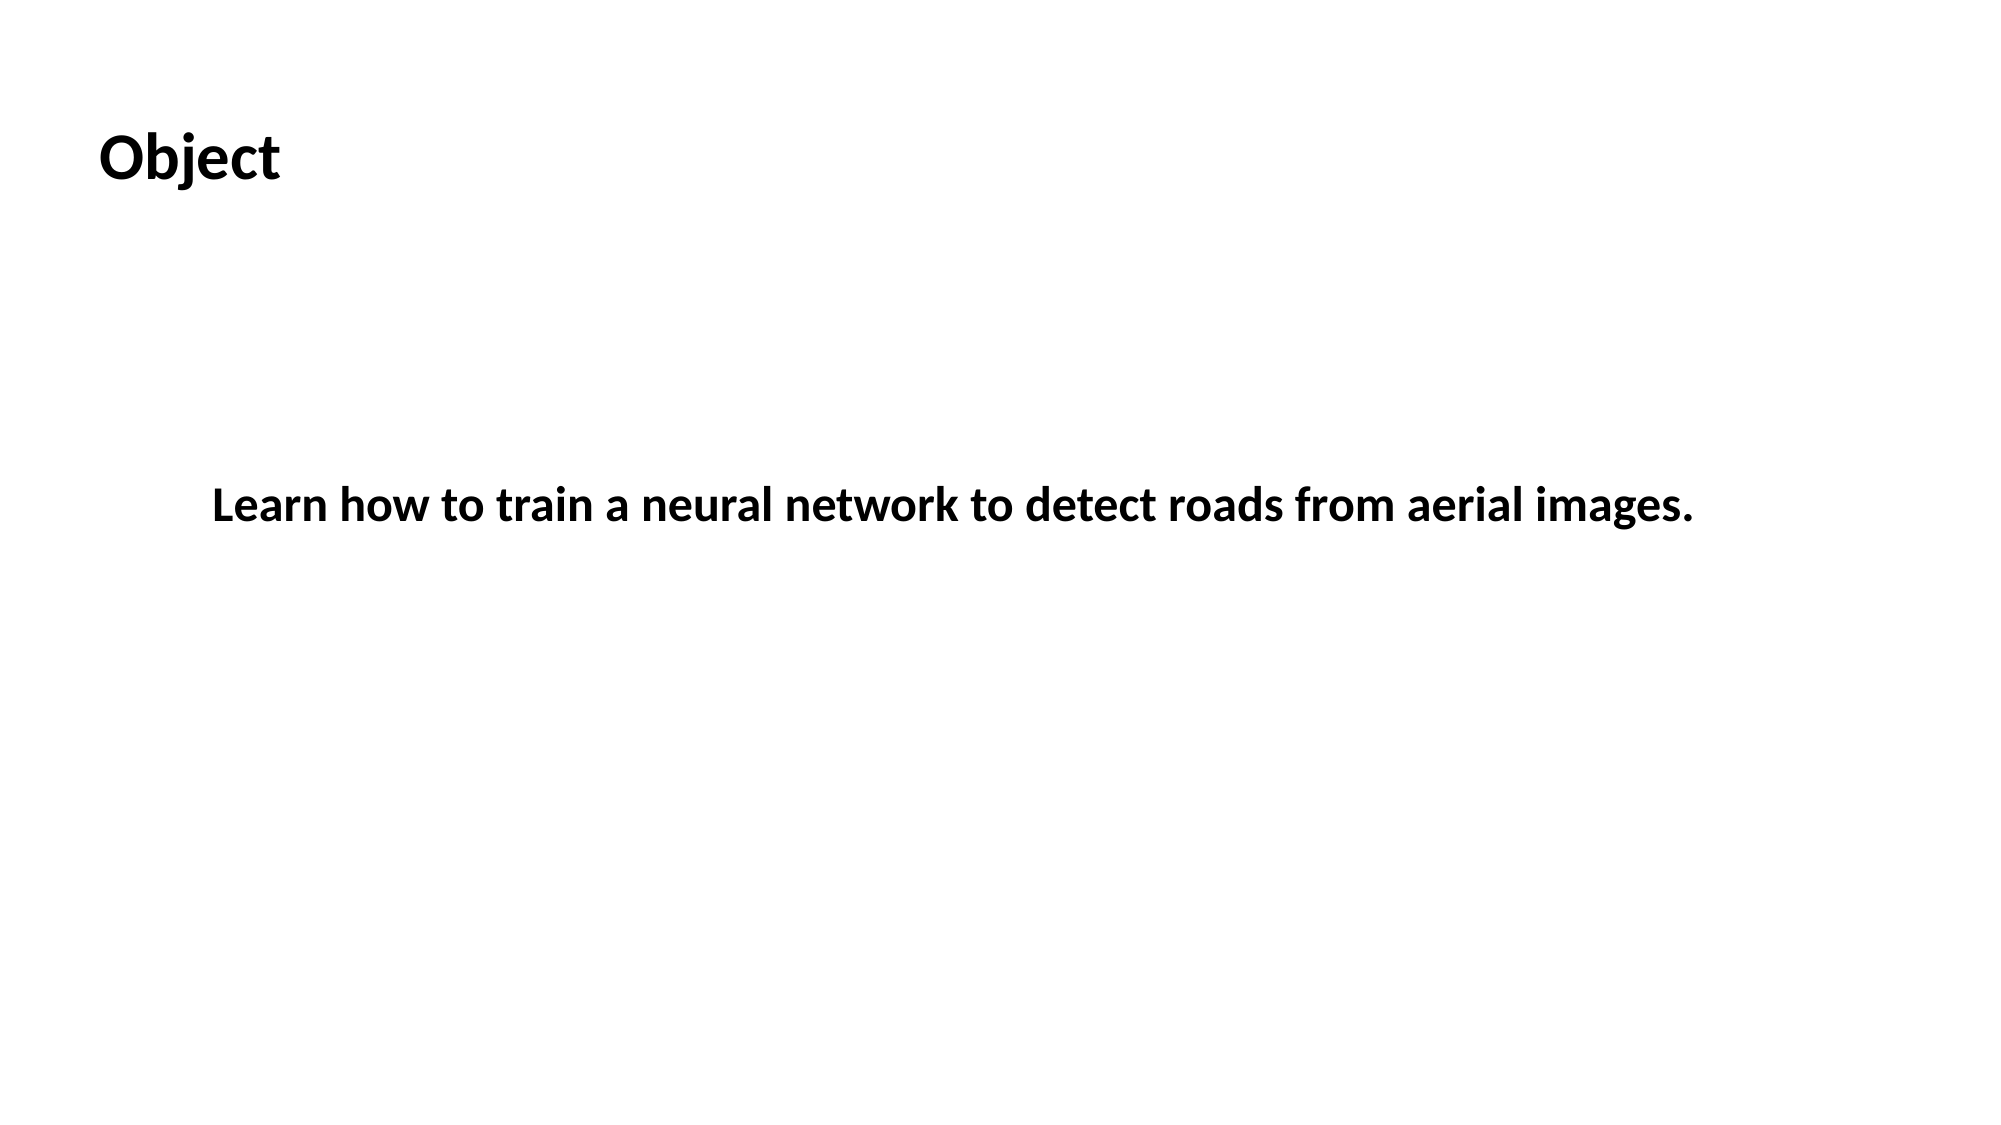

Object
Learn how to train a neural network to detect roads from aerial images.